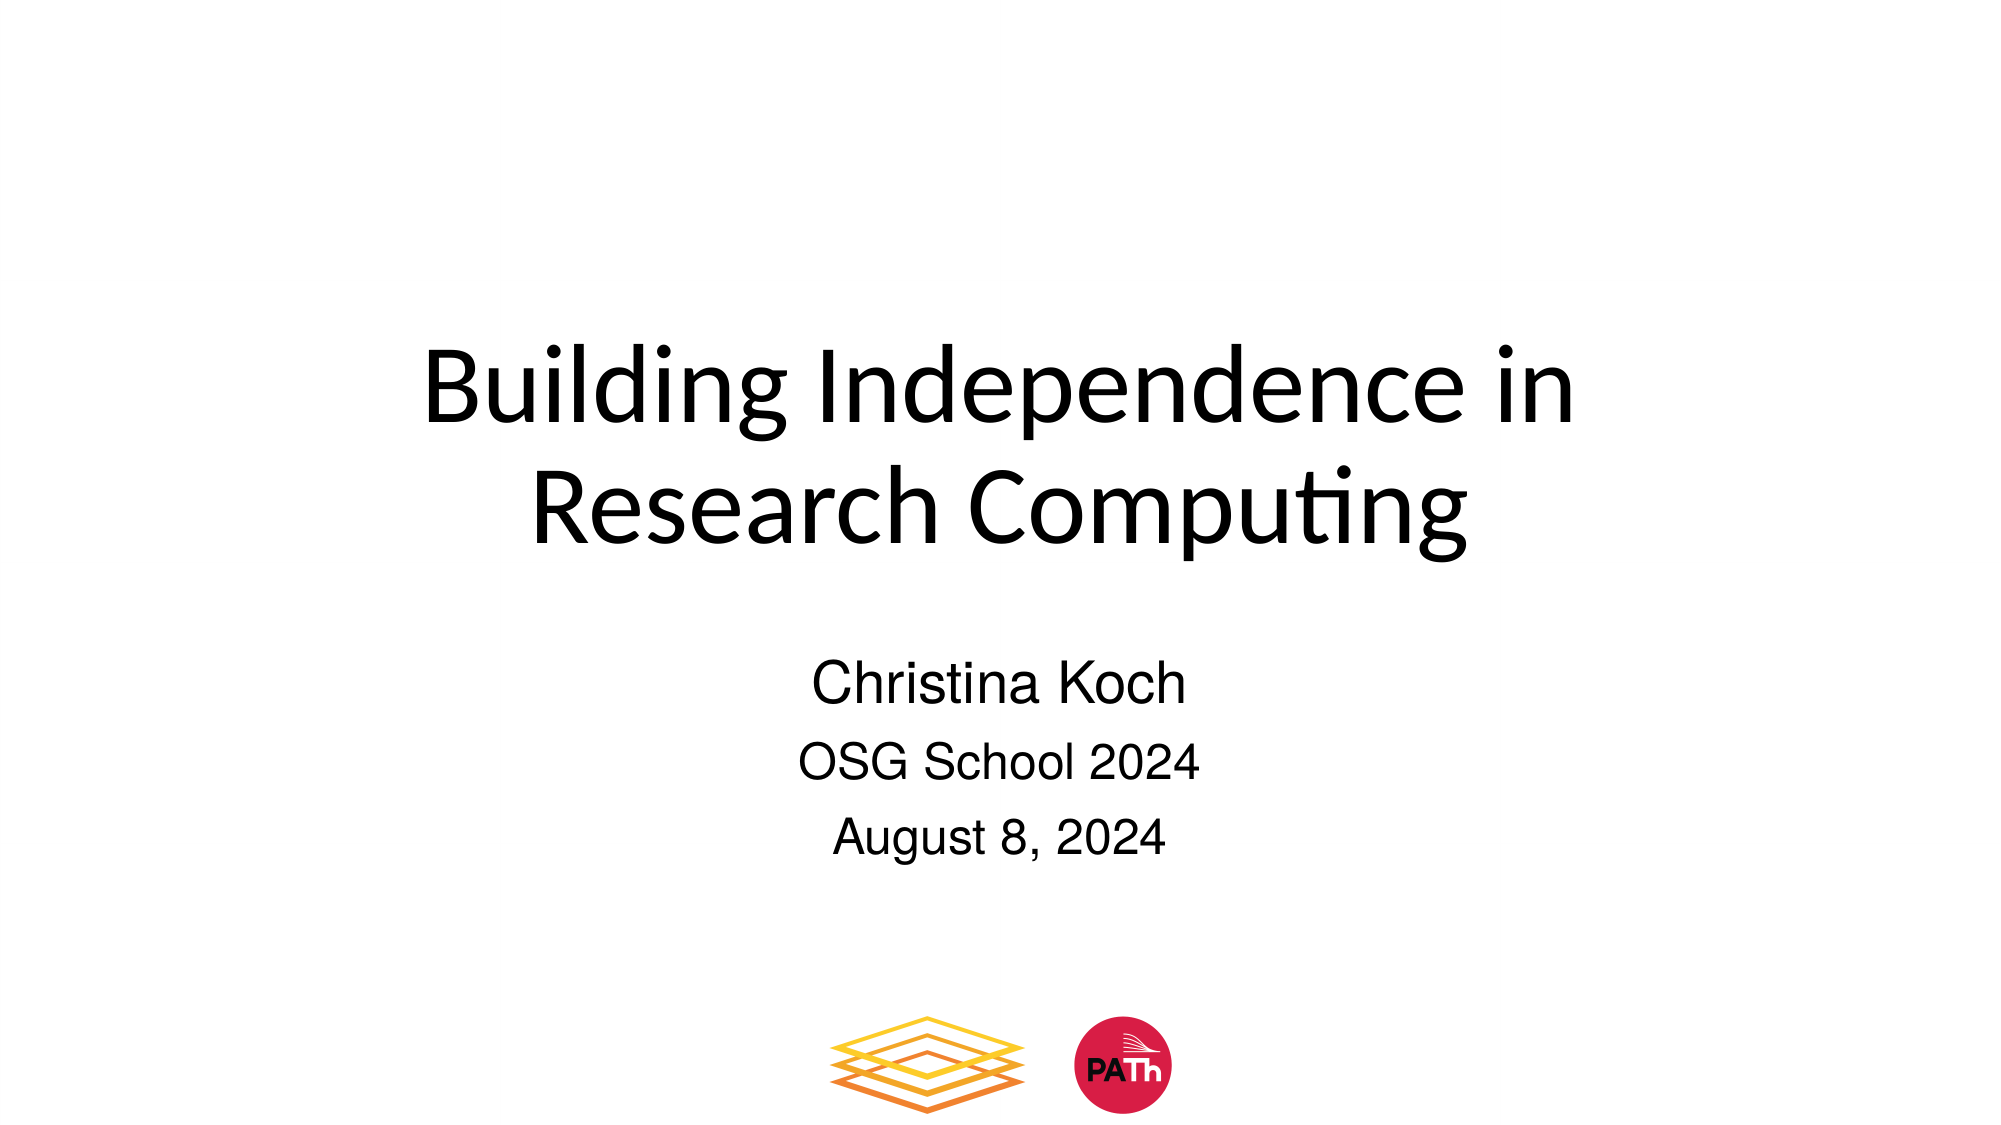

# Building Independence in Research Computing
Christina Koch
OSG School 2024
August 8, 2024